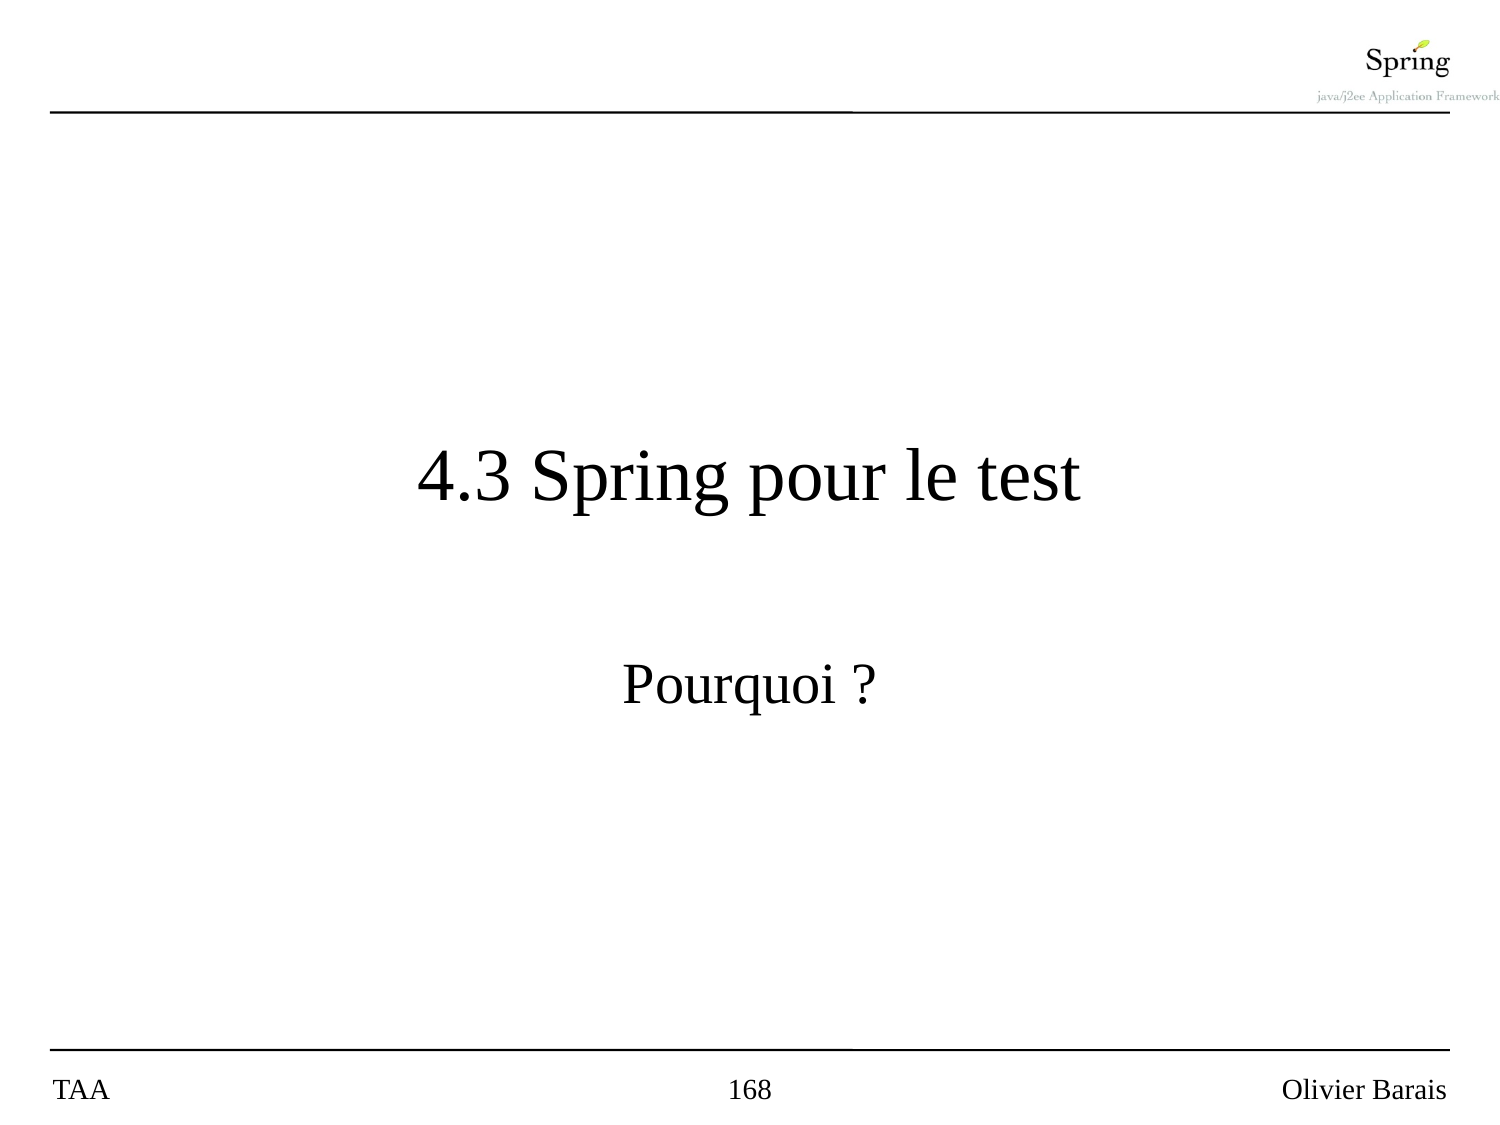

# 4.3 Spring pour le test
Pourquoi ?

TAA
168
Olivier Barais